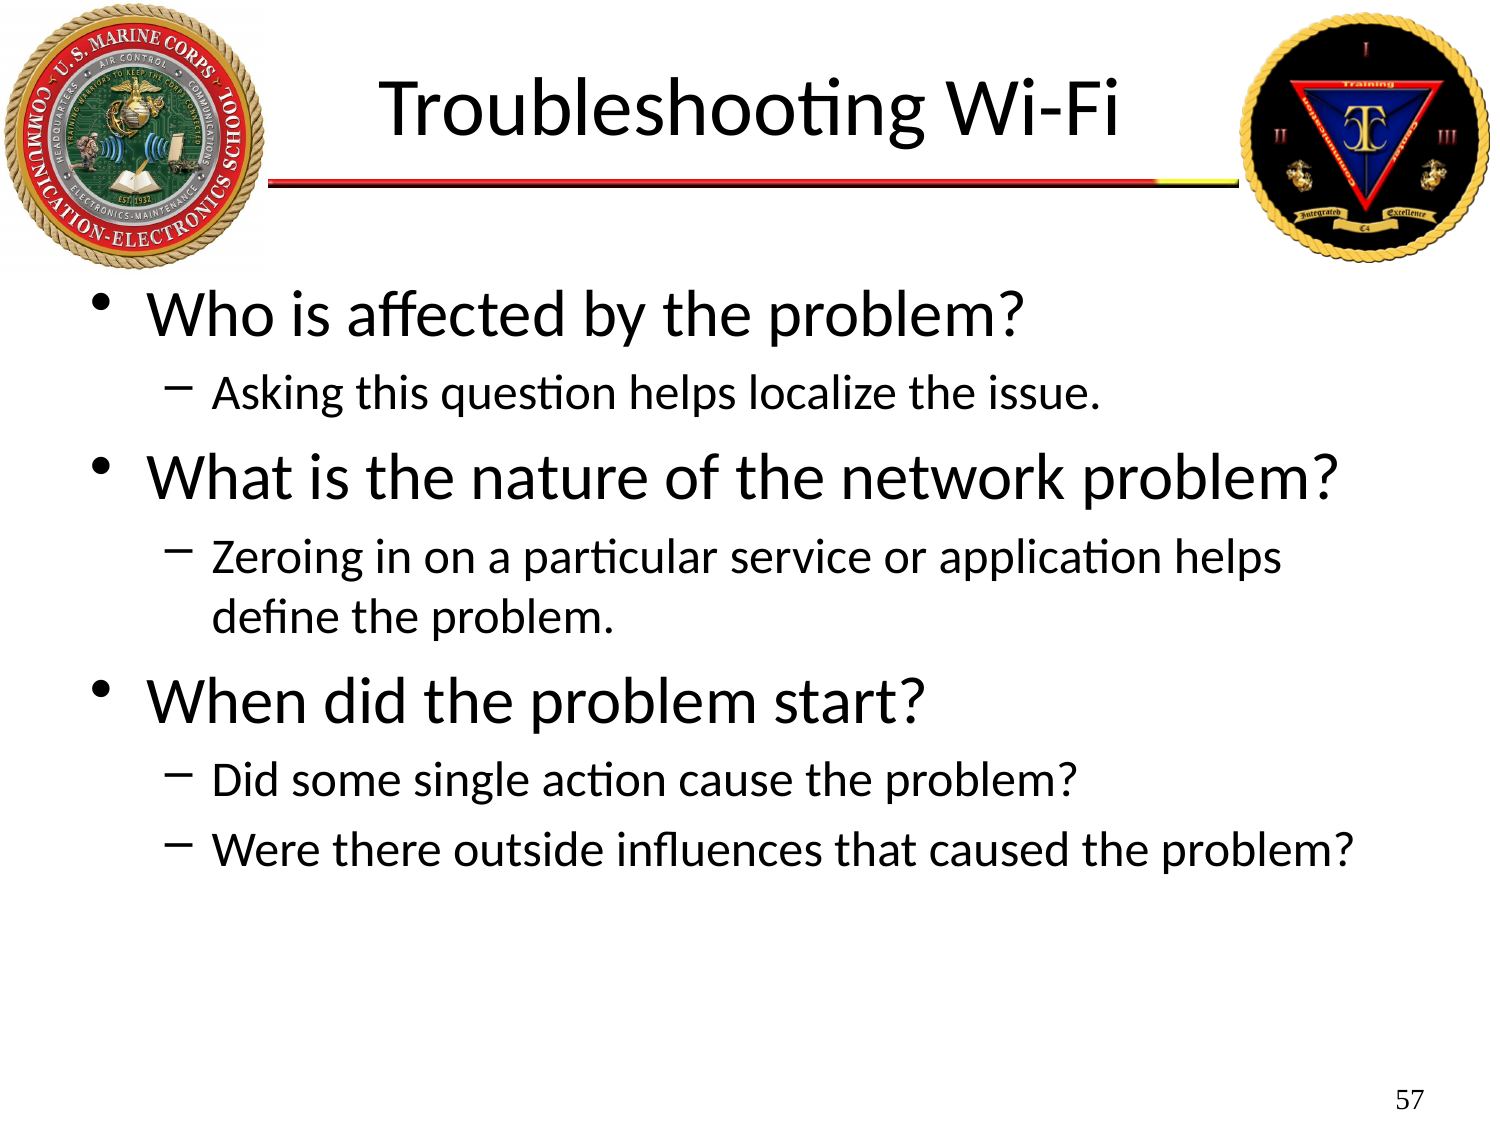

# Troubleshooting Wi-Fi
Who is affected by the problem?
Asking this question helps localize the issue.
What is the nature of the network problem?
Zeroing in on a particular service or application helps define the problem.
When did the problem start?
Did some single action cause the problem?
Were there outside influences that caused the problem?